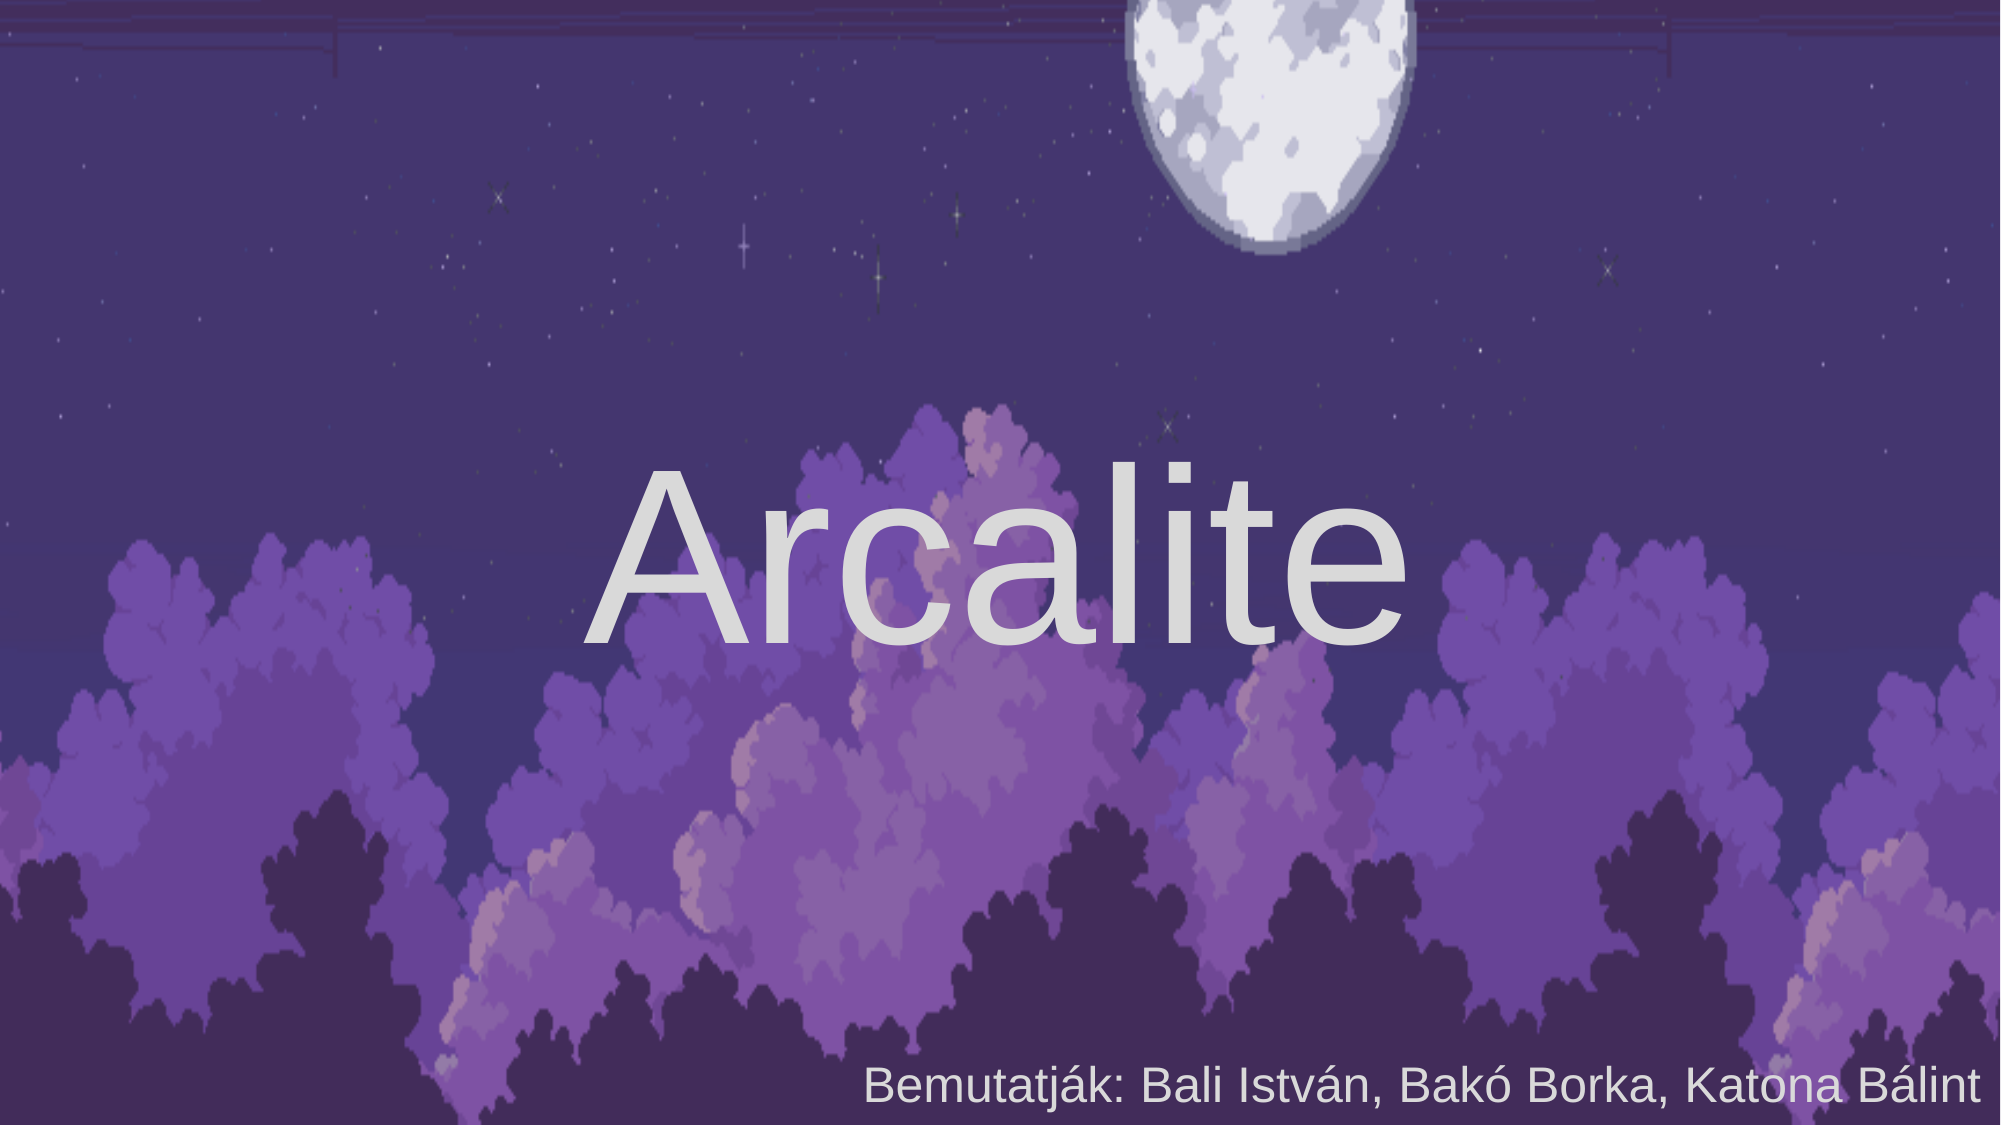

# Arcalite
Bemutatják: Bali István, Bakó Borka, Katona Bálint